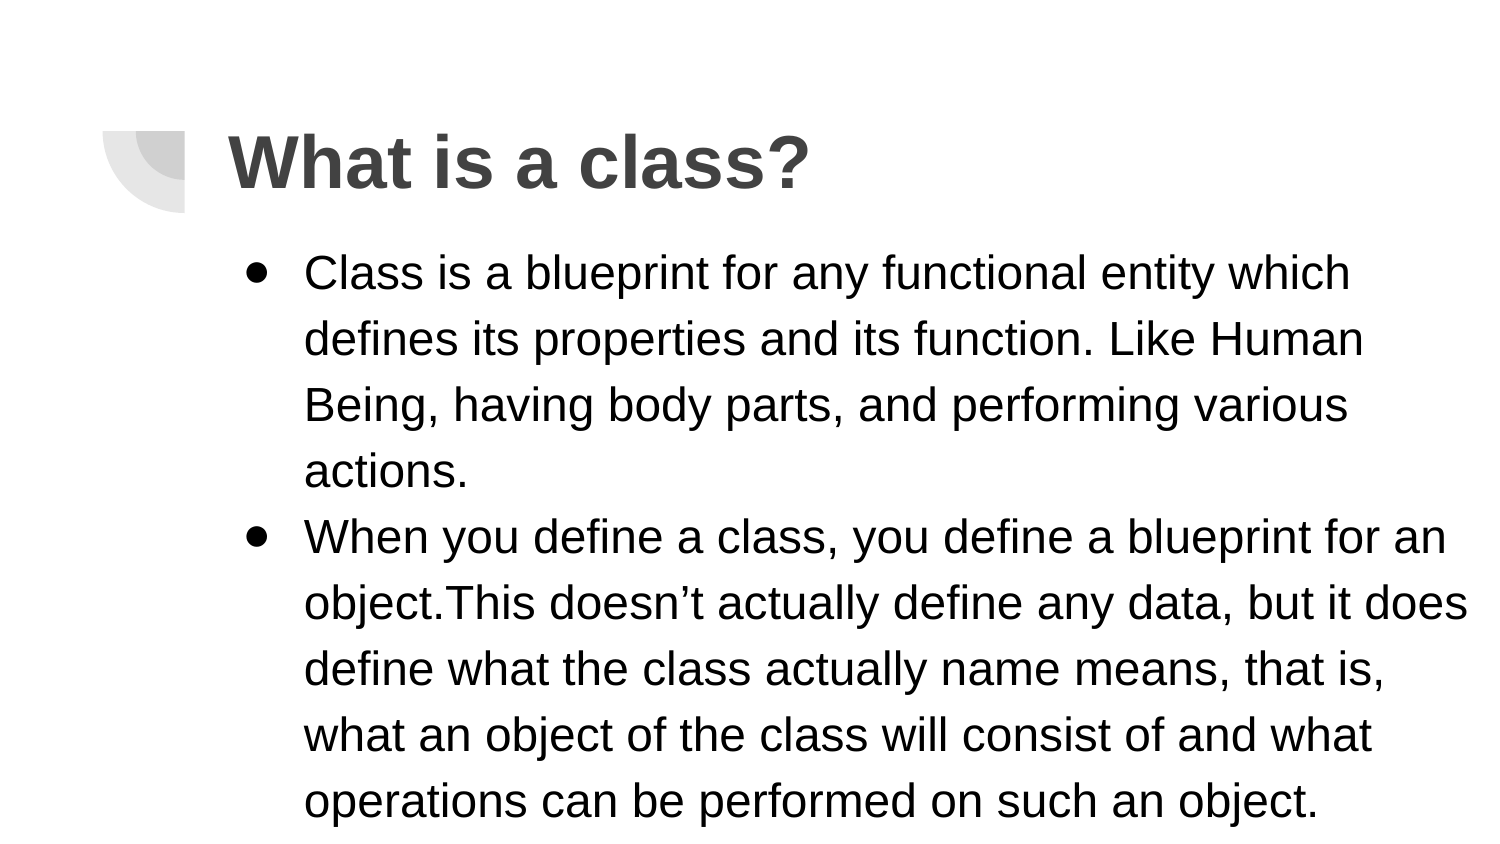

# What is a class?
Class is a blueprint for any functional entity which defines its properties and its function. Like Human Being, having body parts, and performing various actions.
When you define a class, you define a blueprint for an object.This doesn’t actually define any data, but it does define what the class actually name means, that is, what an object of the class will consist of and what operations can be performed on such an object.